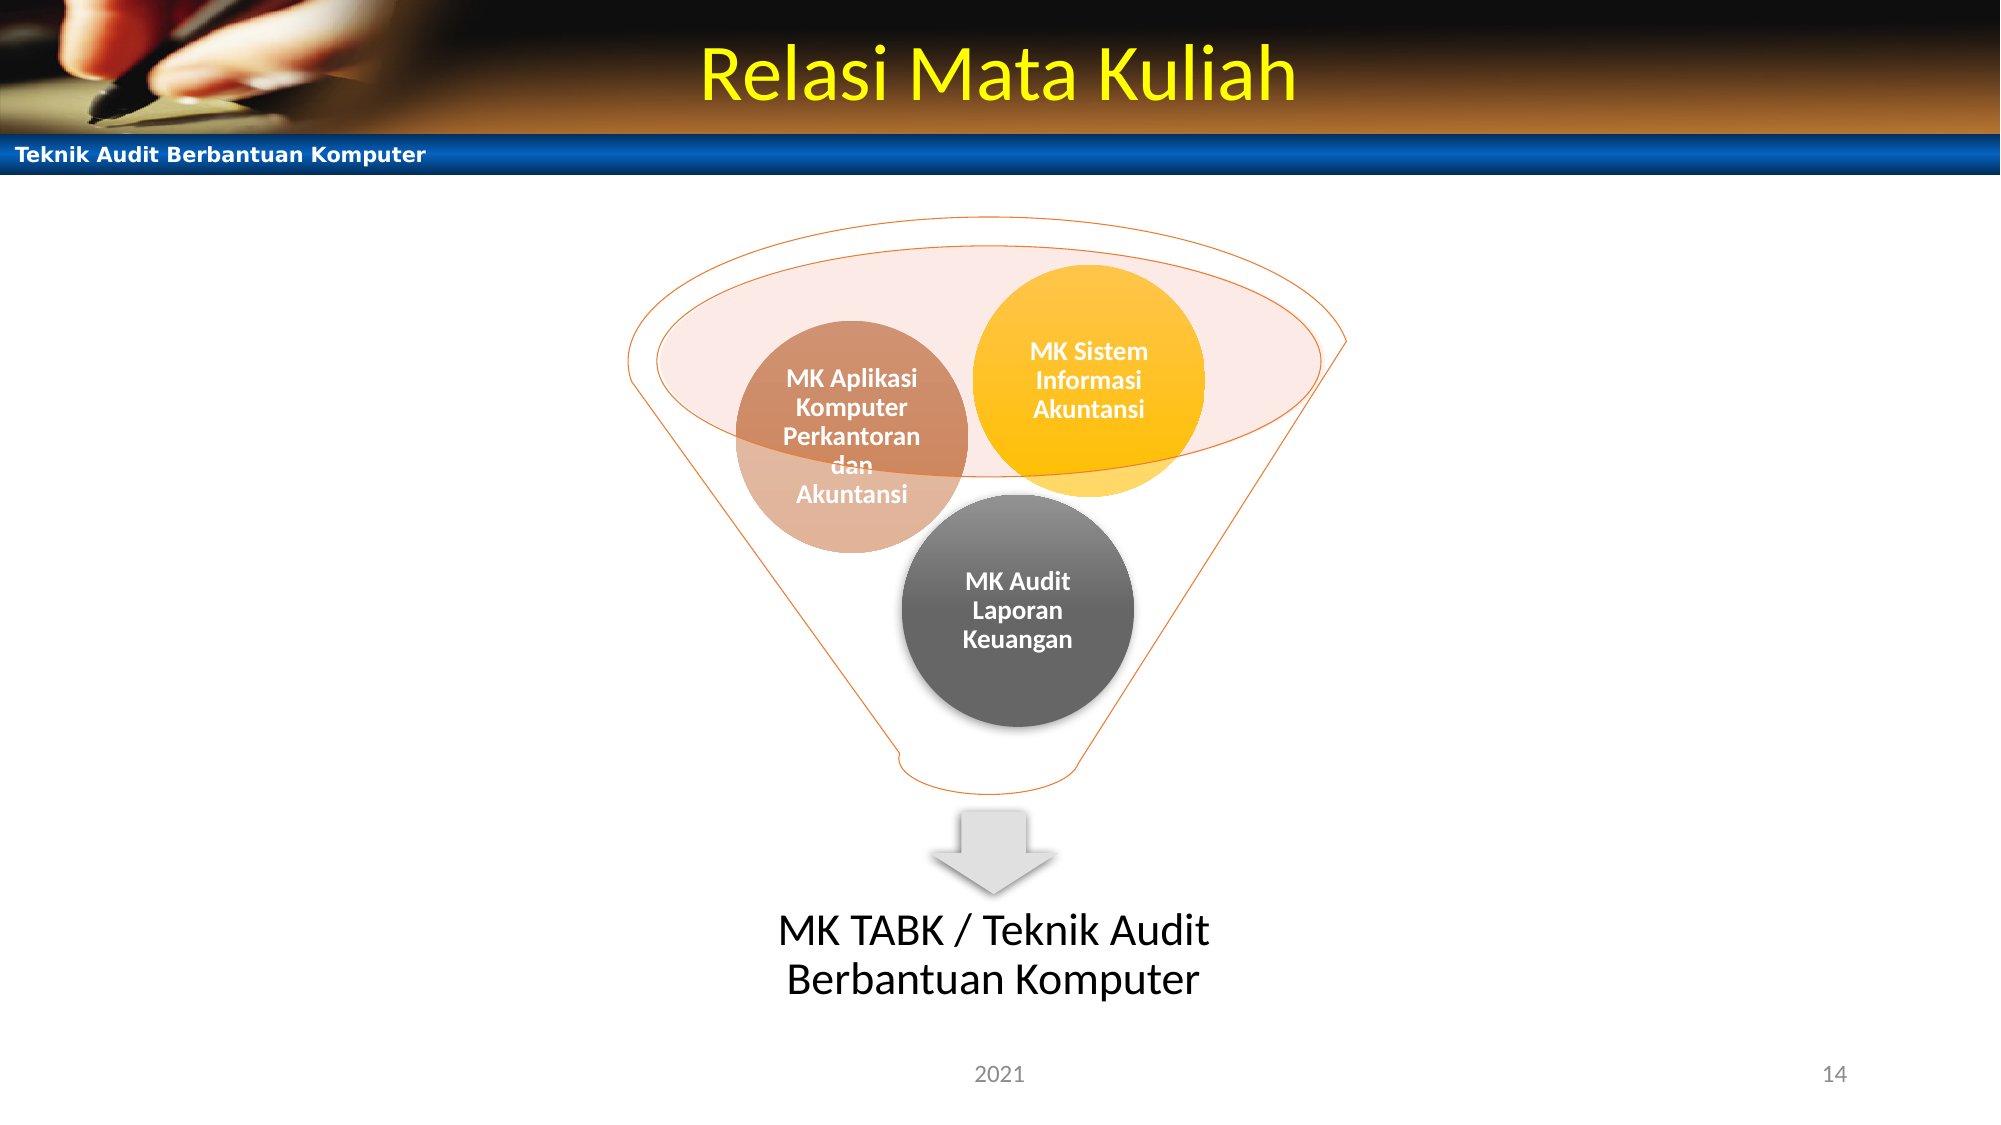

# Relasi Mata Kuliah
MK TABK / Teknik Audit Berbantuan Komputer
MK Audit Laporan Keuangan
MK Aplikasi Komputer Perkantoran dan Akuntansi
MK Sistem Informasi Akuntansi
2021
14